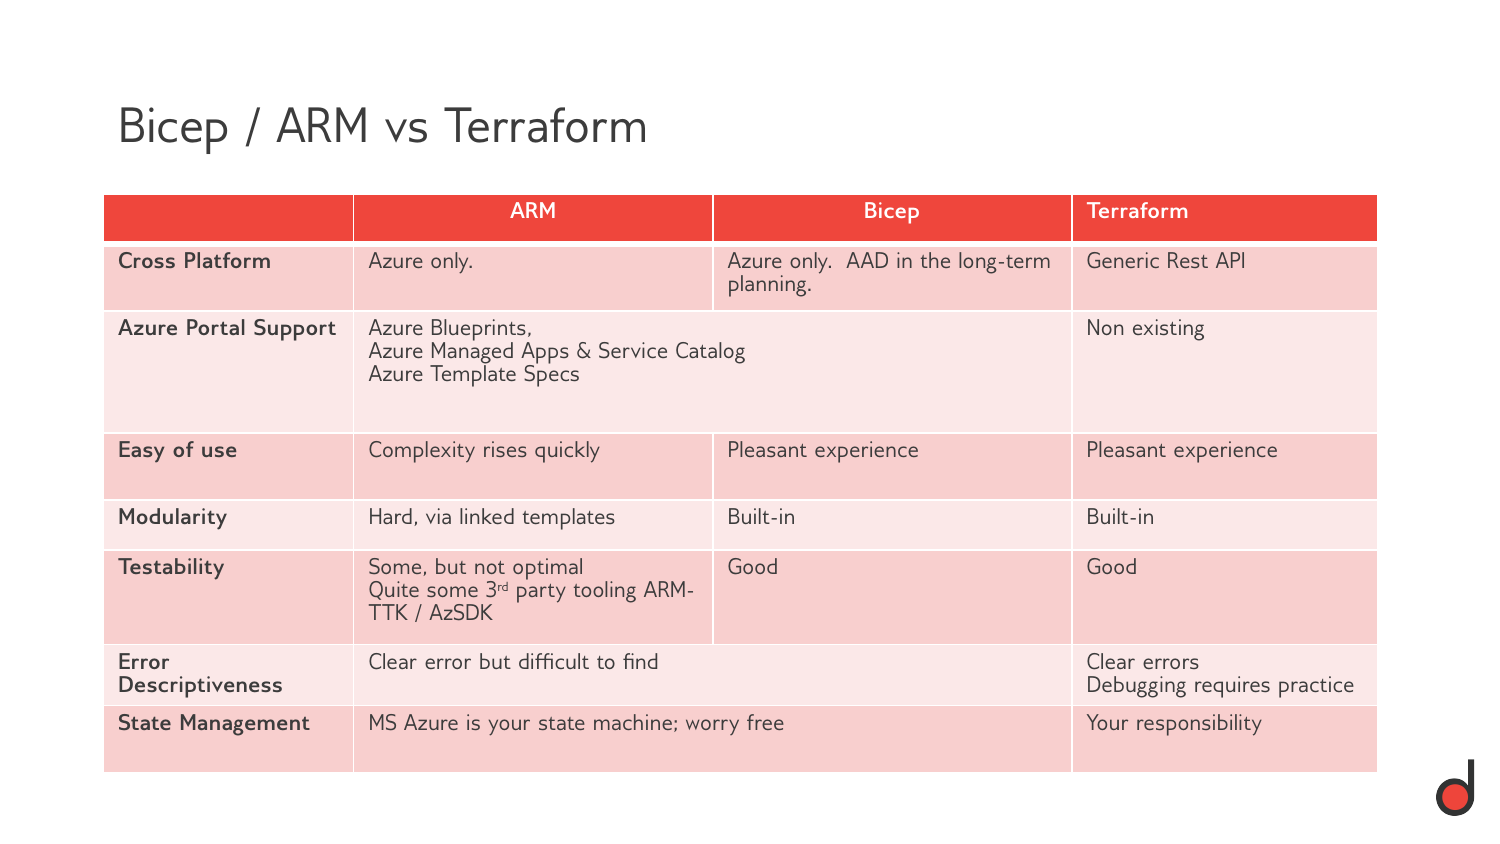

# Bicep / ARM vs Terraform
|  | ARM | Bicep | Terraform |
| --- | --- | --- | --- |
| Cross Platform | Azure only. | Azure only. AAD in the long-term planning. | Generic Rest API |
| Azure Portal Support | Azure Blueprints, Azure Managed Apps & Service Catalog Azure Template Specs |  | Non existing |
| Easy of use | Complexity rises quickly | Pleasant experience | Pleasant experience |
| Modularity | Hard, via linked templates | Built-in | Built-in |
| Testability | Some, but not optimal Quite some 3rd party tooling ARM-TTK / AzSDK | Good | Good |
| Error Descriptiveness | Clear error but difficult to find |  | Clear errors Debugging requires practice |
| State Management | MS Azure is your state machine; worry free |  | Your responsibility |